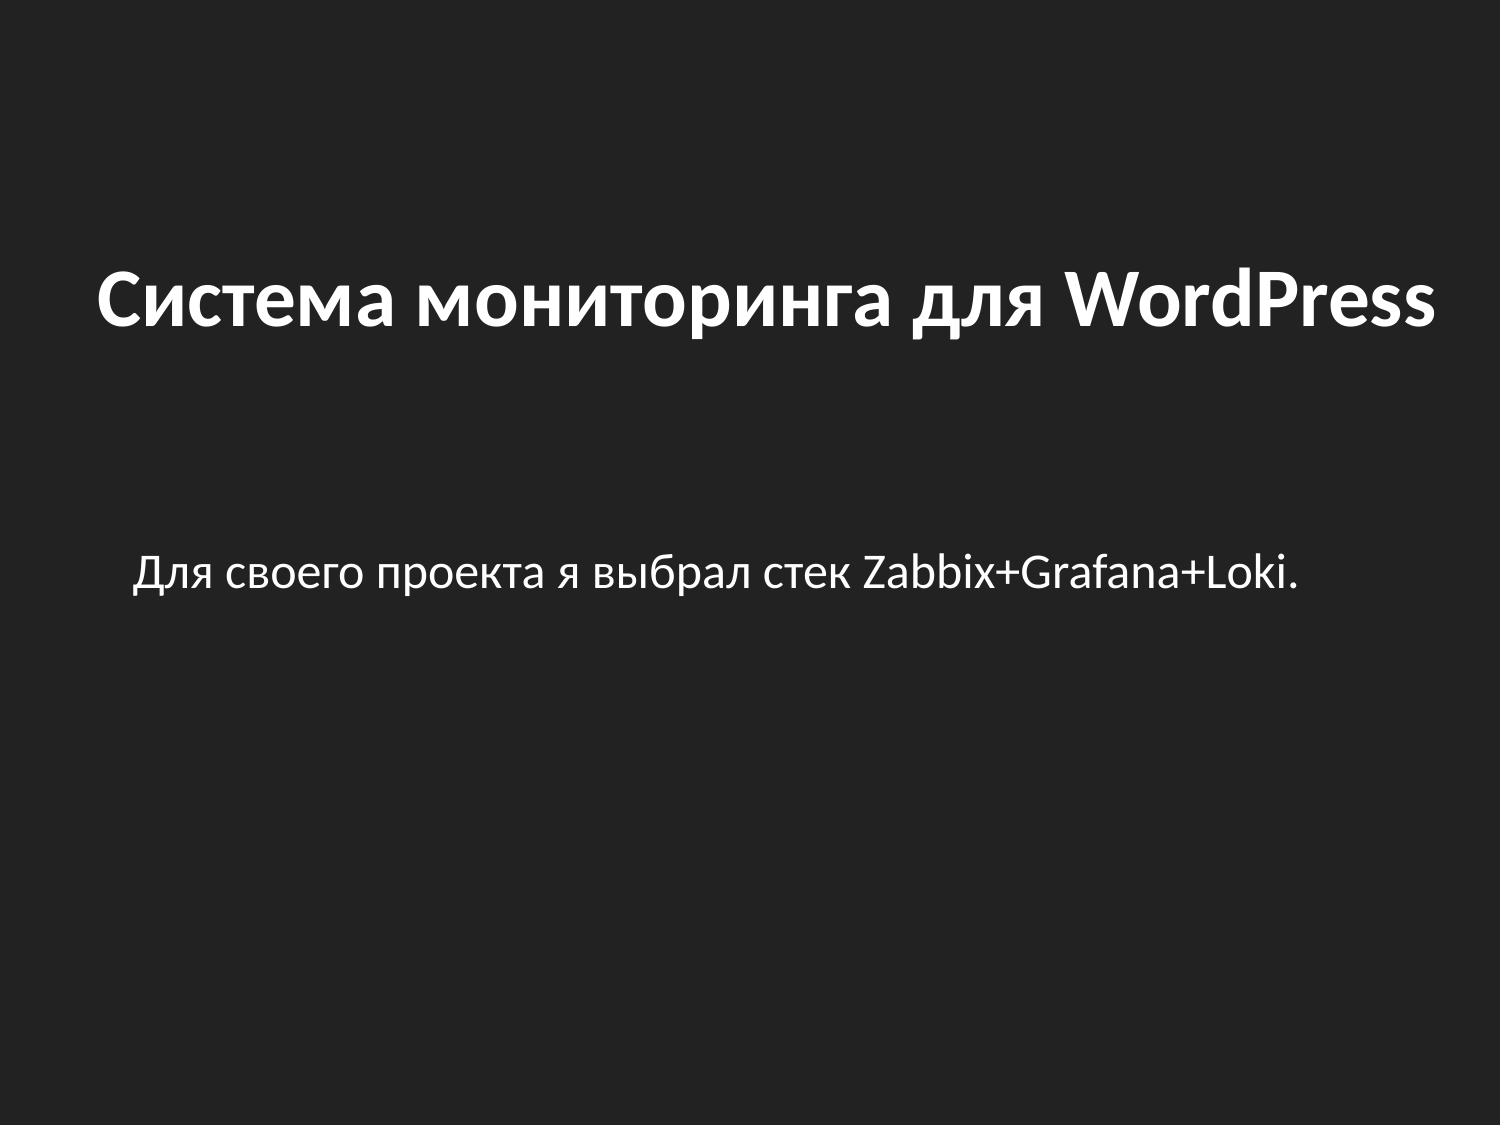

Система мониторинга для WordPress
Для своего проекта я выбрал стек Zabbix+Grafana+Loki.